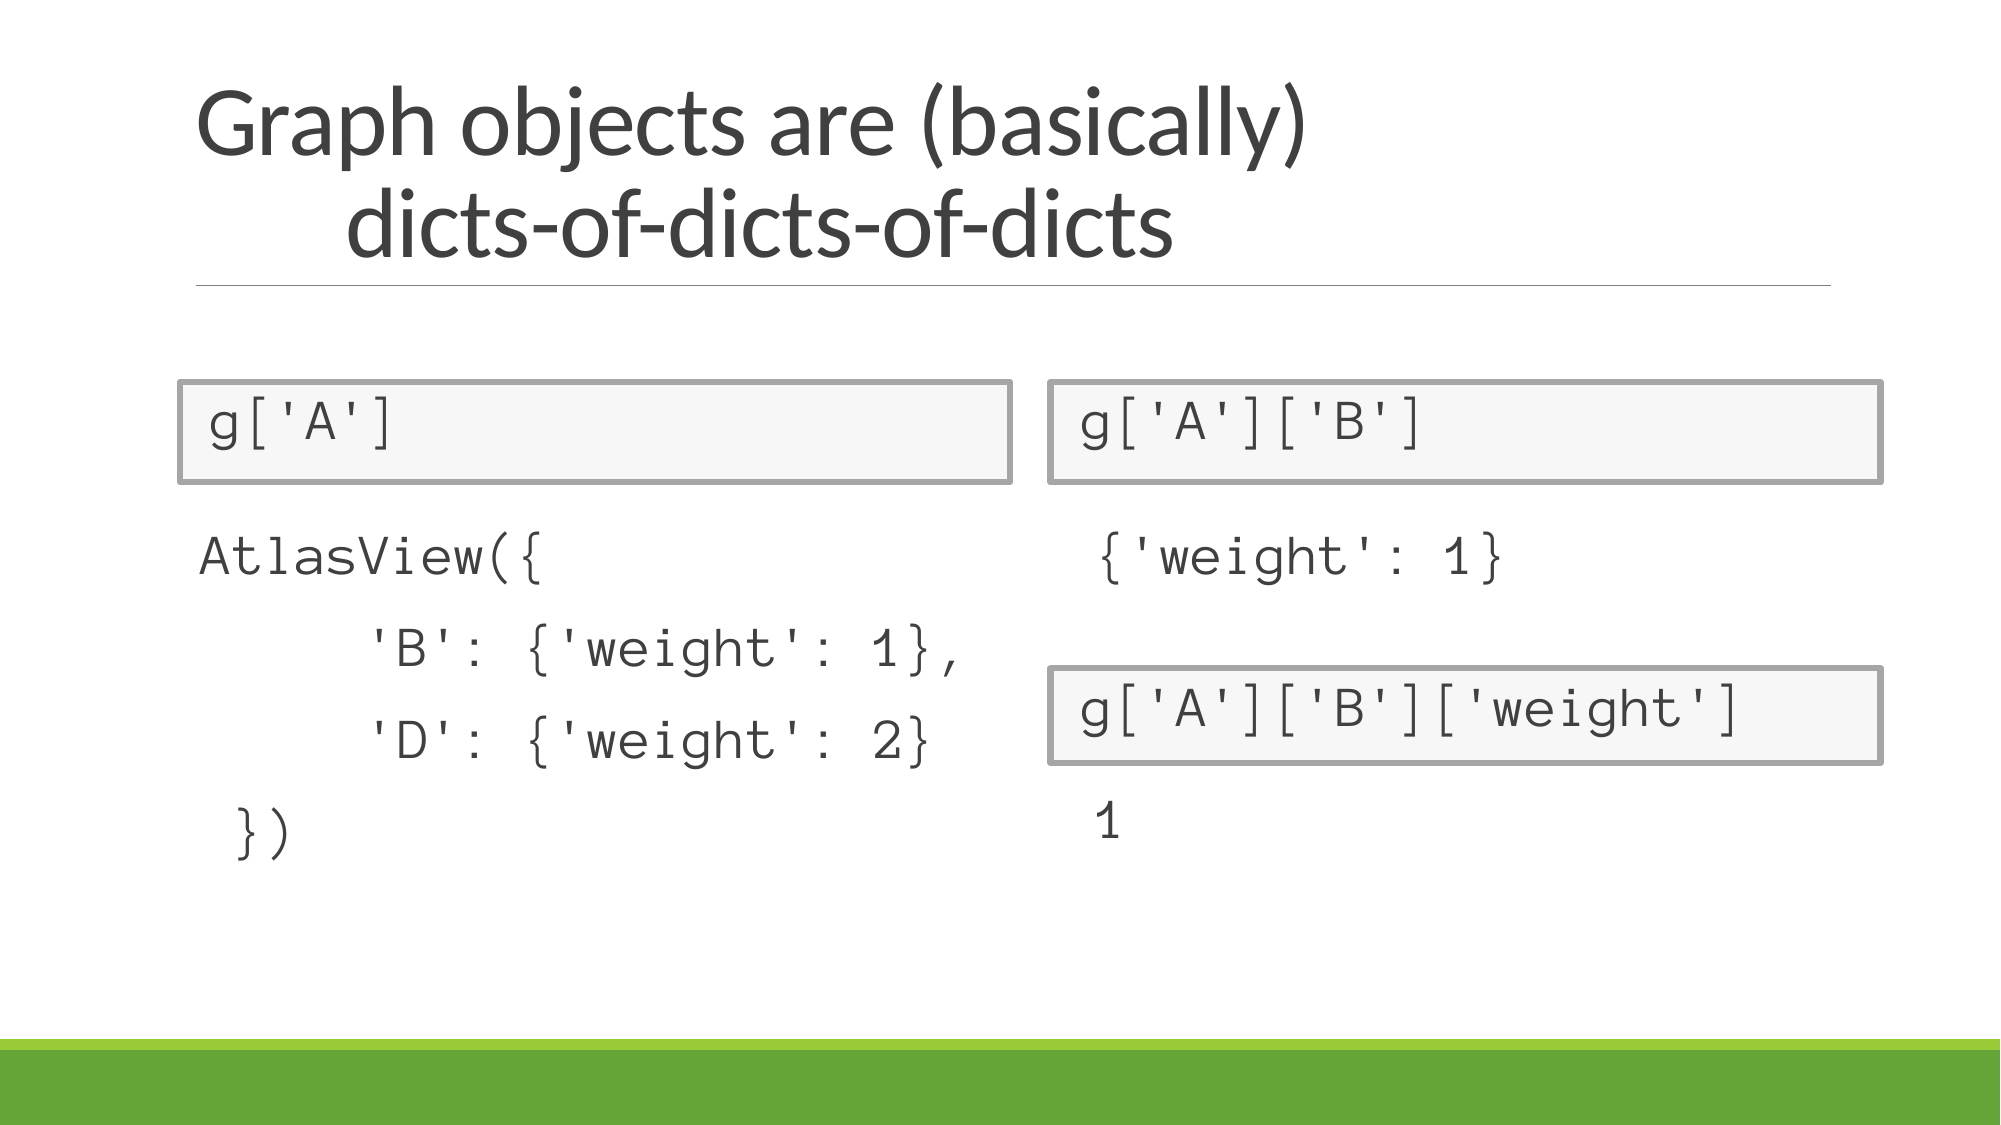

# Graph objects are (basically) dicts-of-dicts-of-dicts
 g['A']['B']
 g['A']
AtlasView({
		'B': {'weight': 1},
		'D': {'weight': 2}
 })
{'weight': 1}
 g['A']['B']['weight']

1